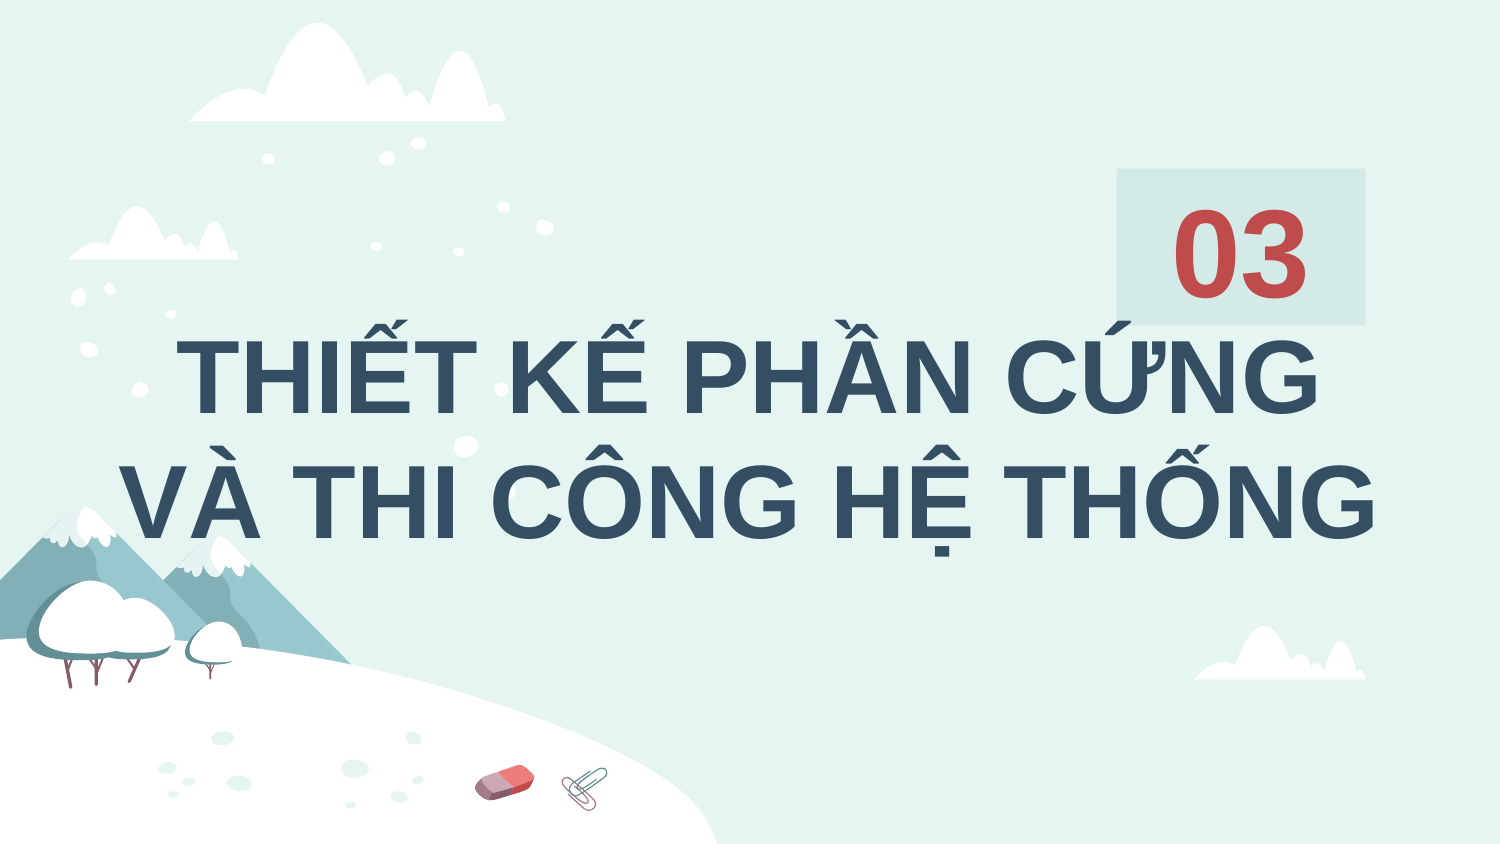

03
# THIẾT KẾ PHẦN CỨNG VÀ THI CÔNG HỆ THỐNG